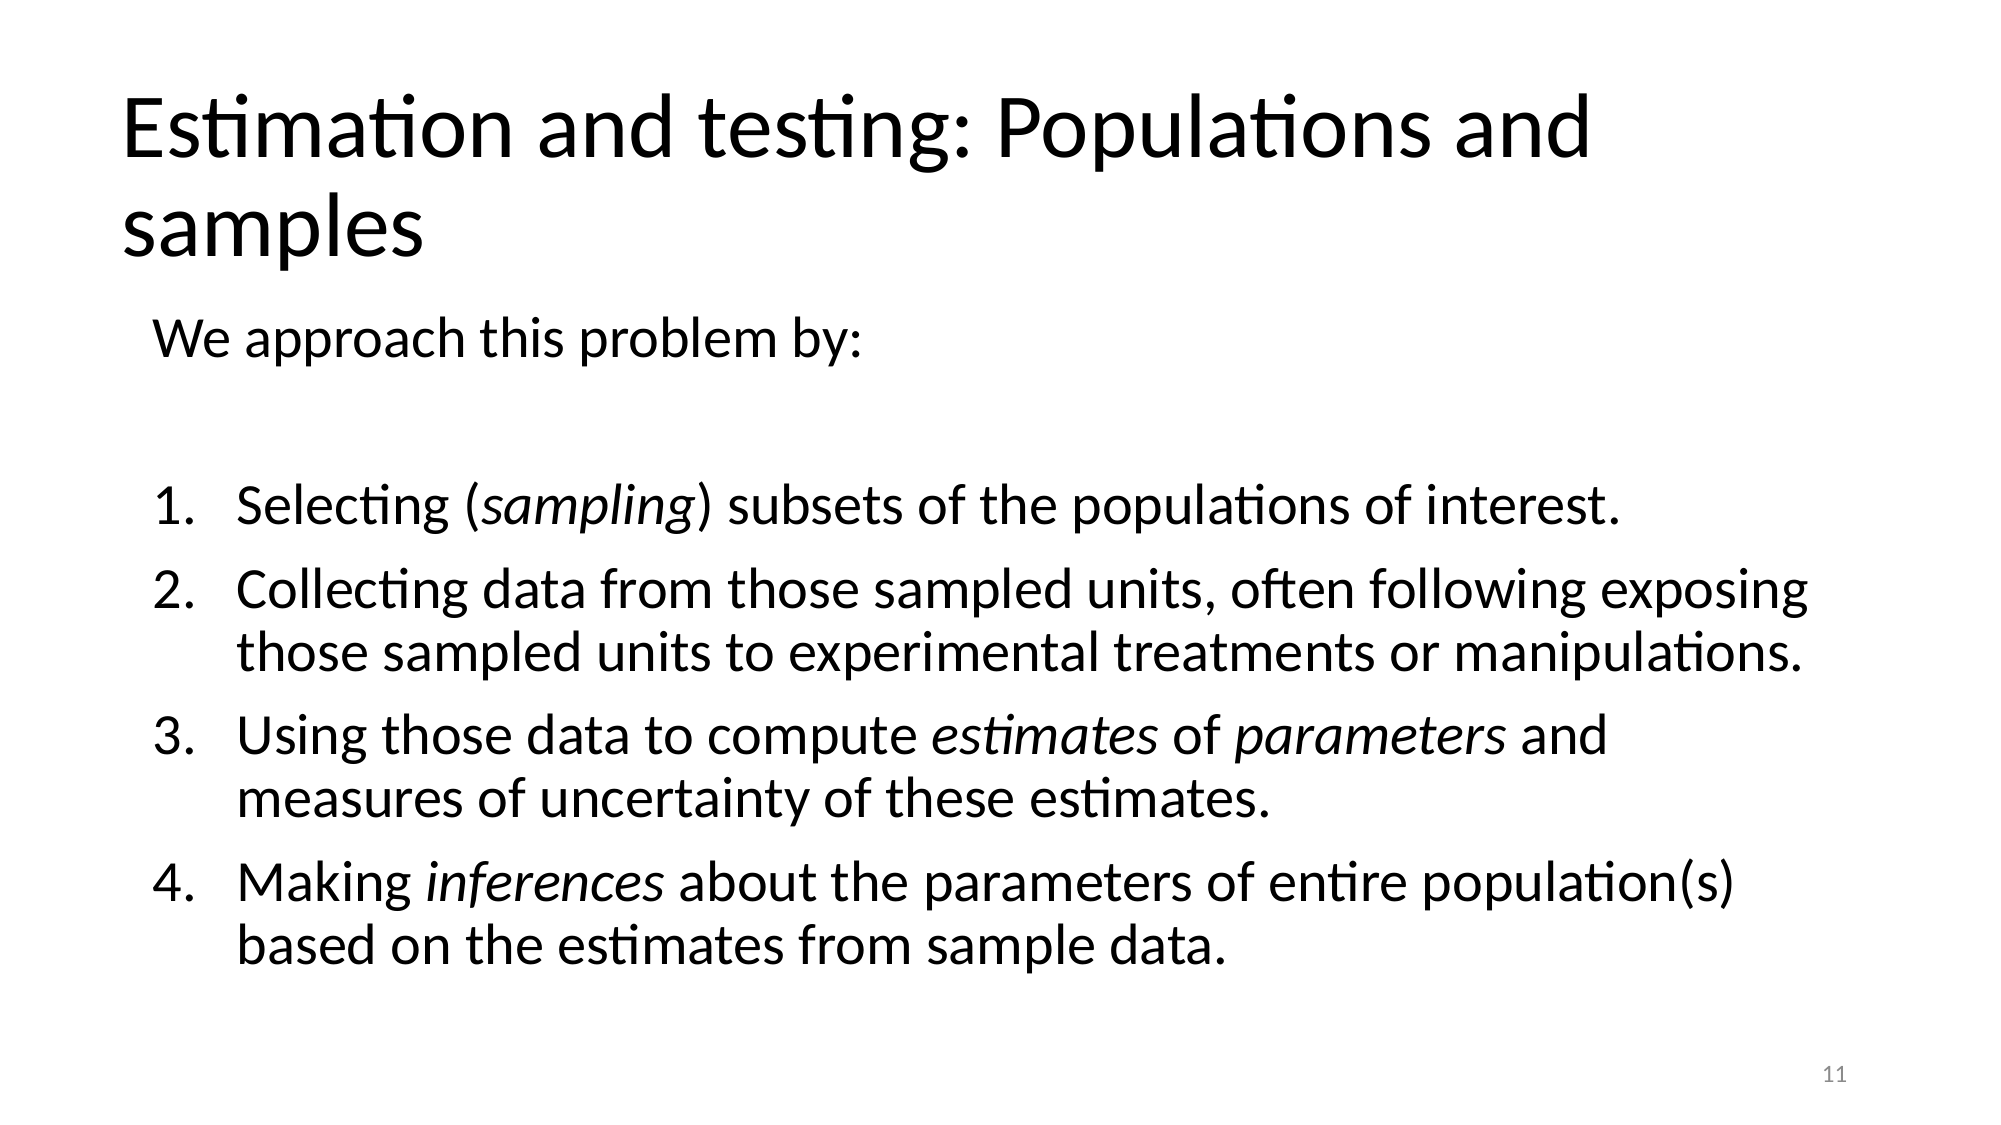

# Estimation and testing: Populations and samples
We approach this problem by:

Selecting (sampling) subsets of the populations of interest.
Collecting data from those sampled units, often following exposing those sampled units to experimental treatments or manipulations.
Using those data to compute estimates of parameters and measures of uncertainty of these estimates.
Making inferences about the parameters of entire population(s) based on the estimates from sample data.

11